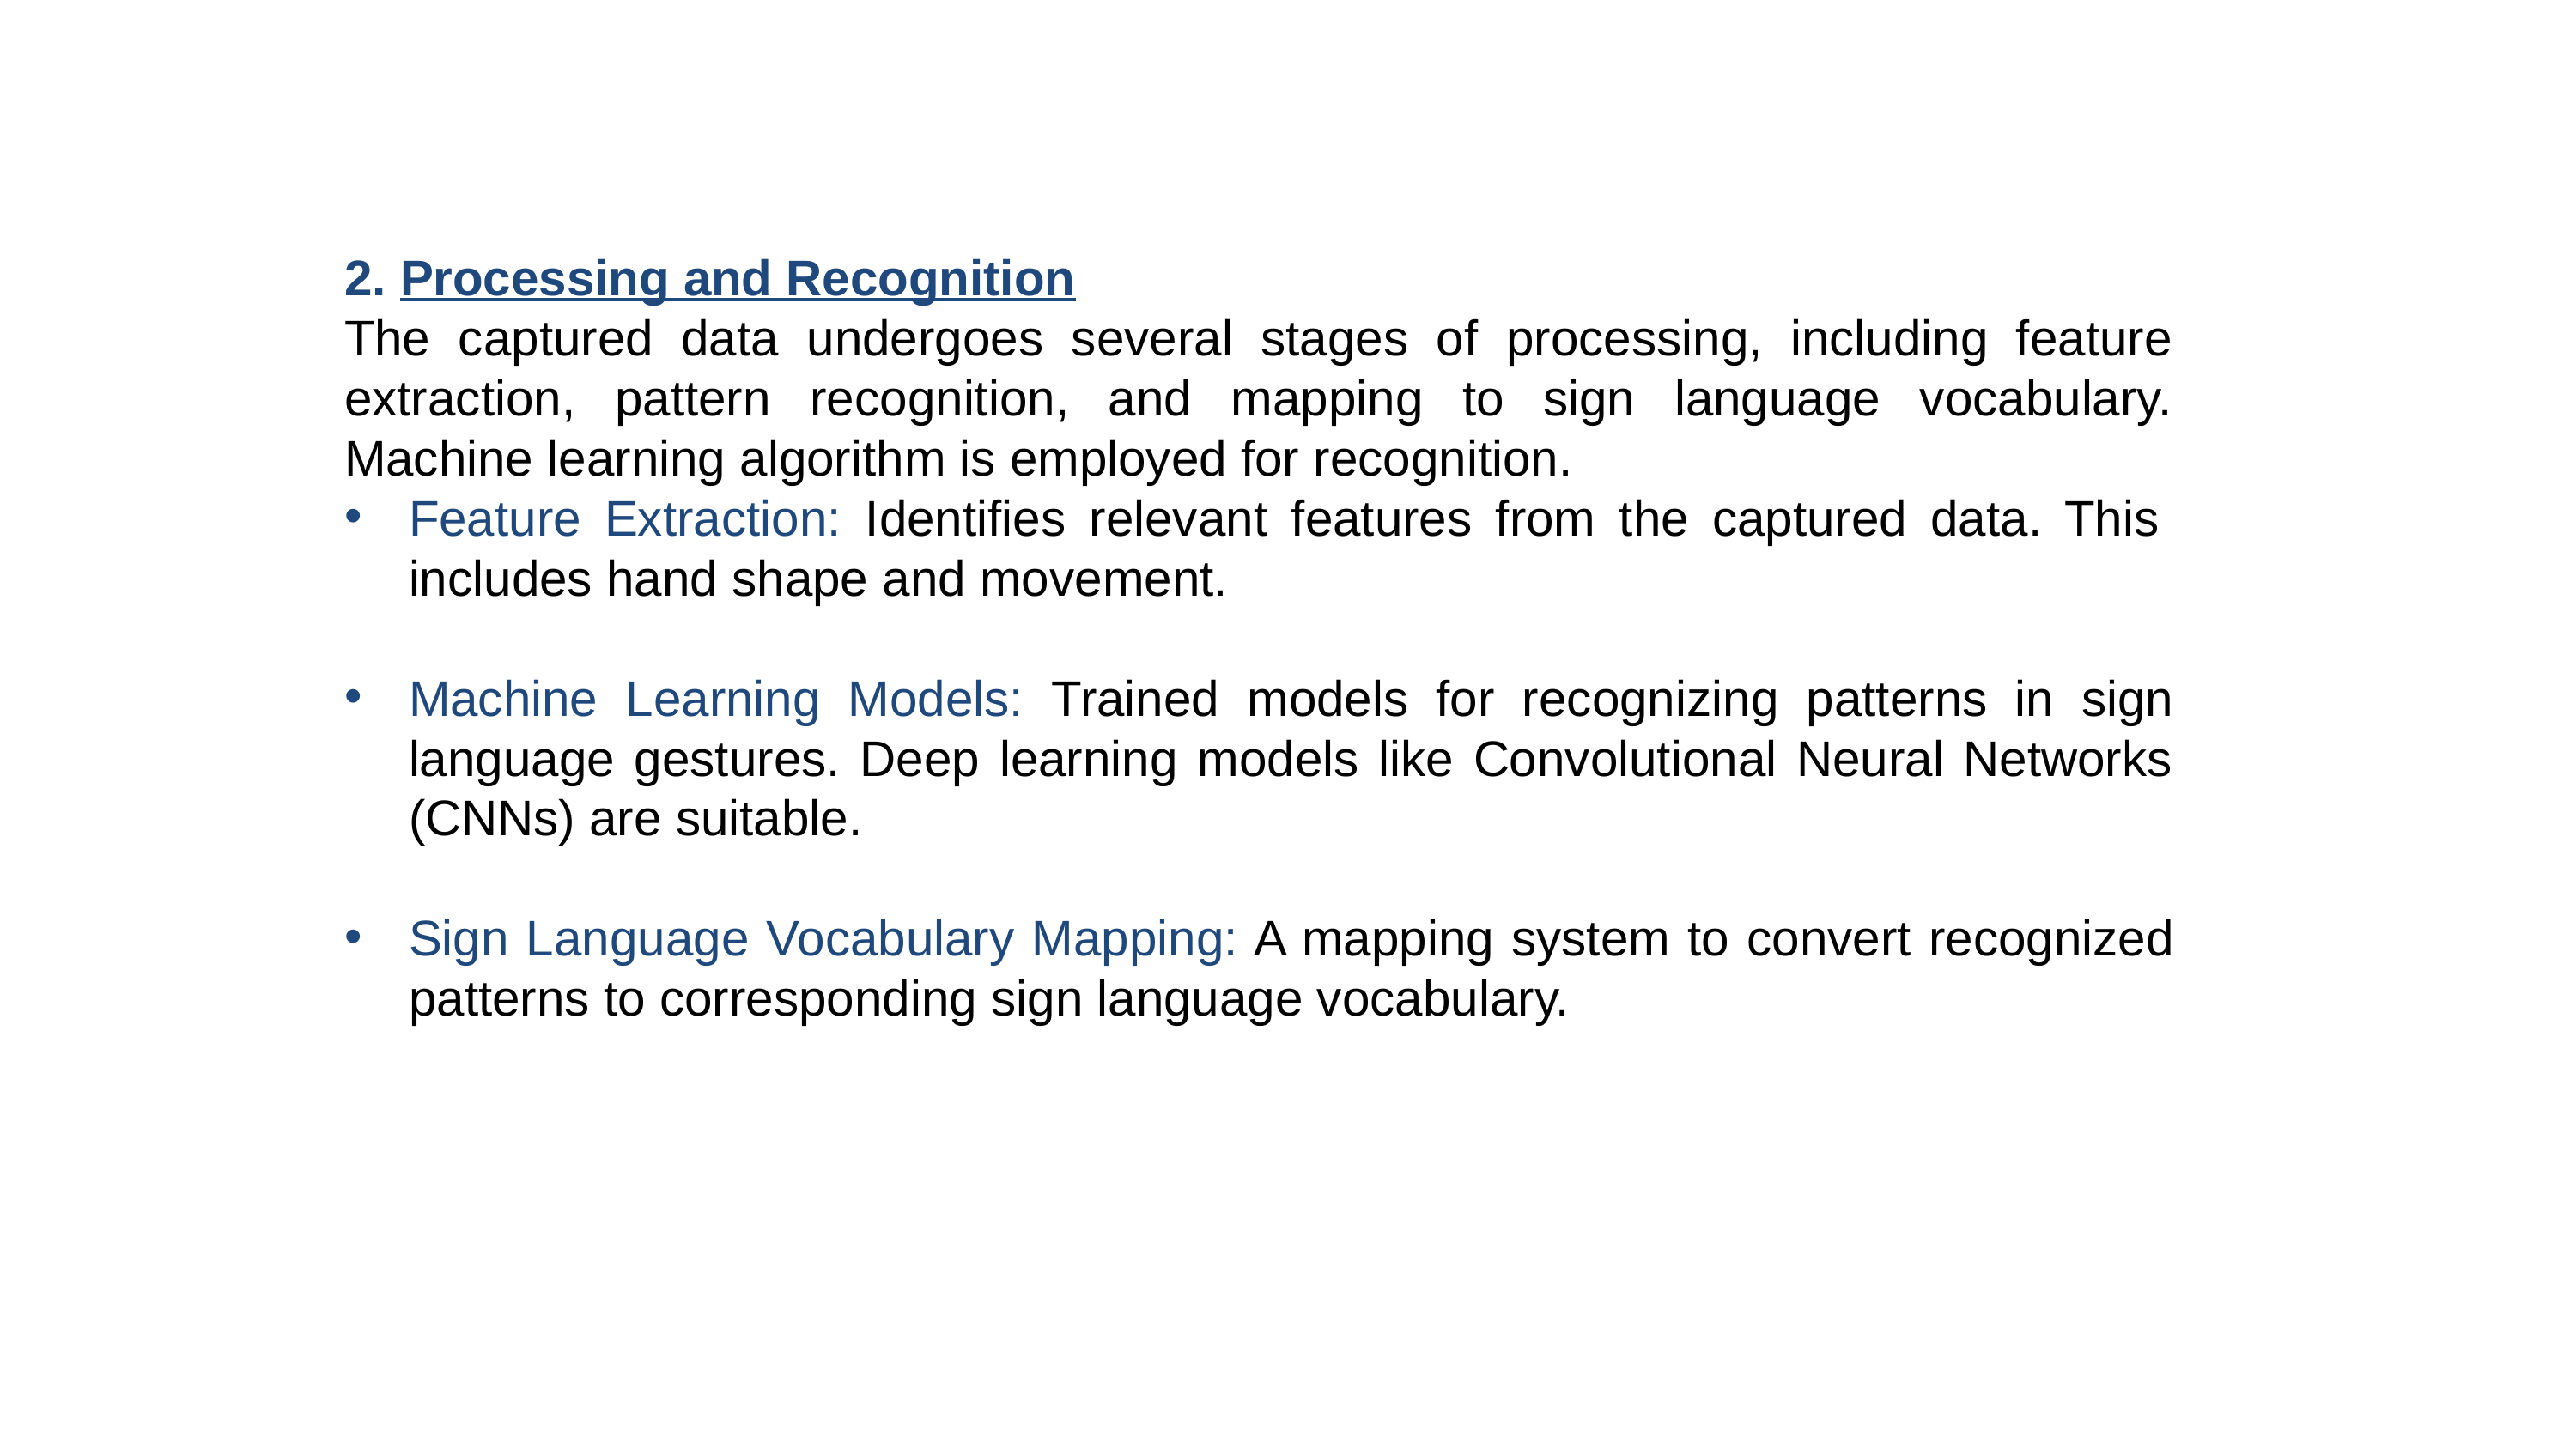

2. Processing and Recognition
The captured data undergoes several stages of processing, including feature extraction, pattern recognition, and mapping to sign language vocabulary. Machine learning algorithm is employed for recognition.
Feature Extraction: Identifies relevant features from the captured data. This  includes hand shape and movement.

Machine Learning Models: Trained models for recognizing patterns in sign language gestures. Deep learning models like Convolutional Neural Networks (CNNs) are suitable.

Sign Language Vocabulary Mapping: A mapping system to convert recognized patterns to corresponding sign language vocabulary.